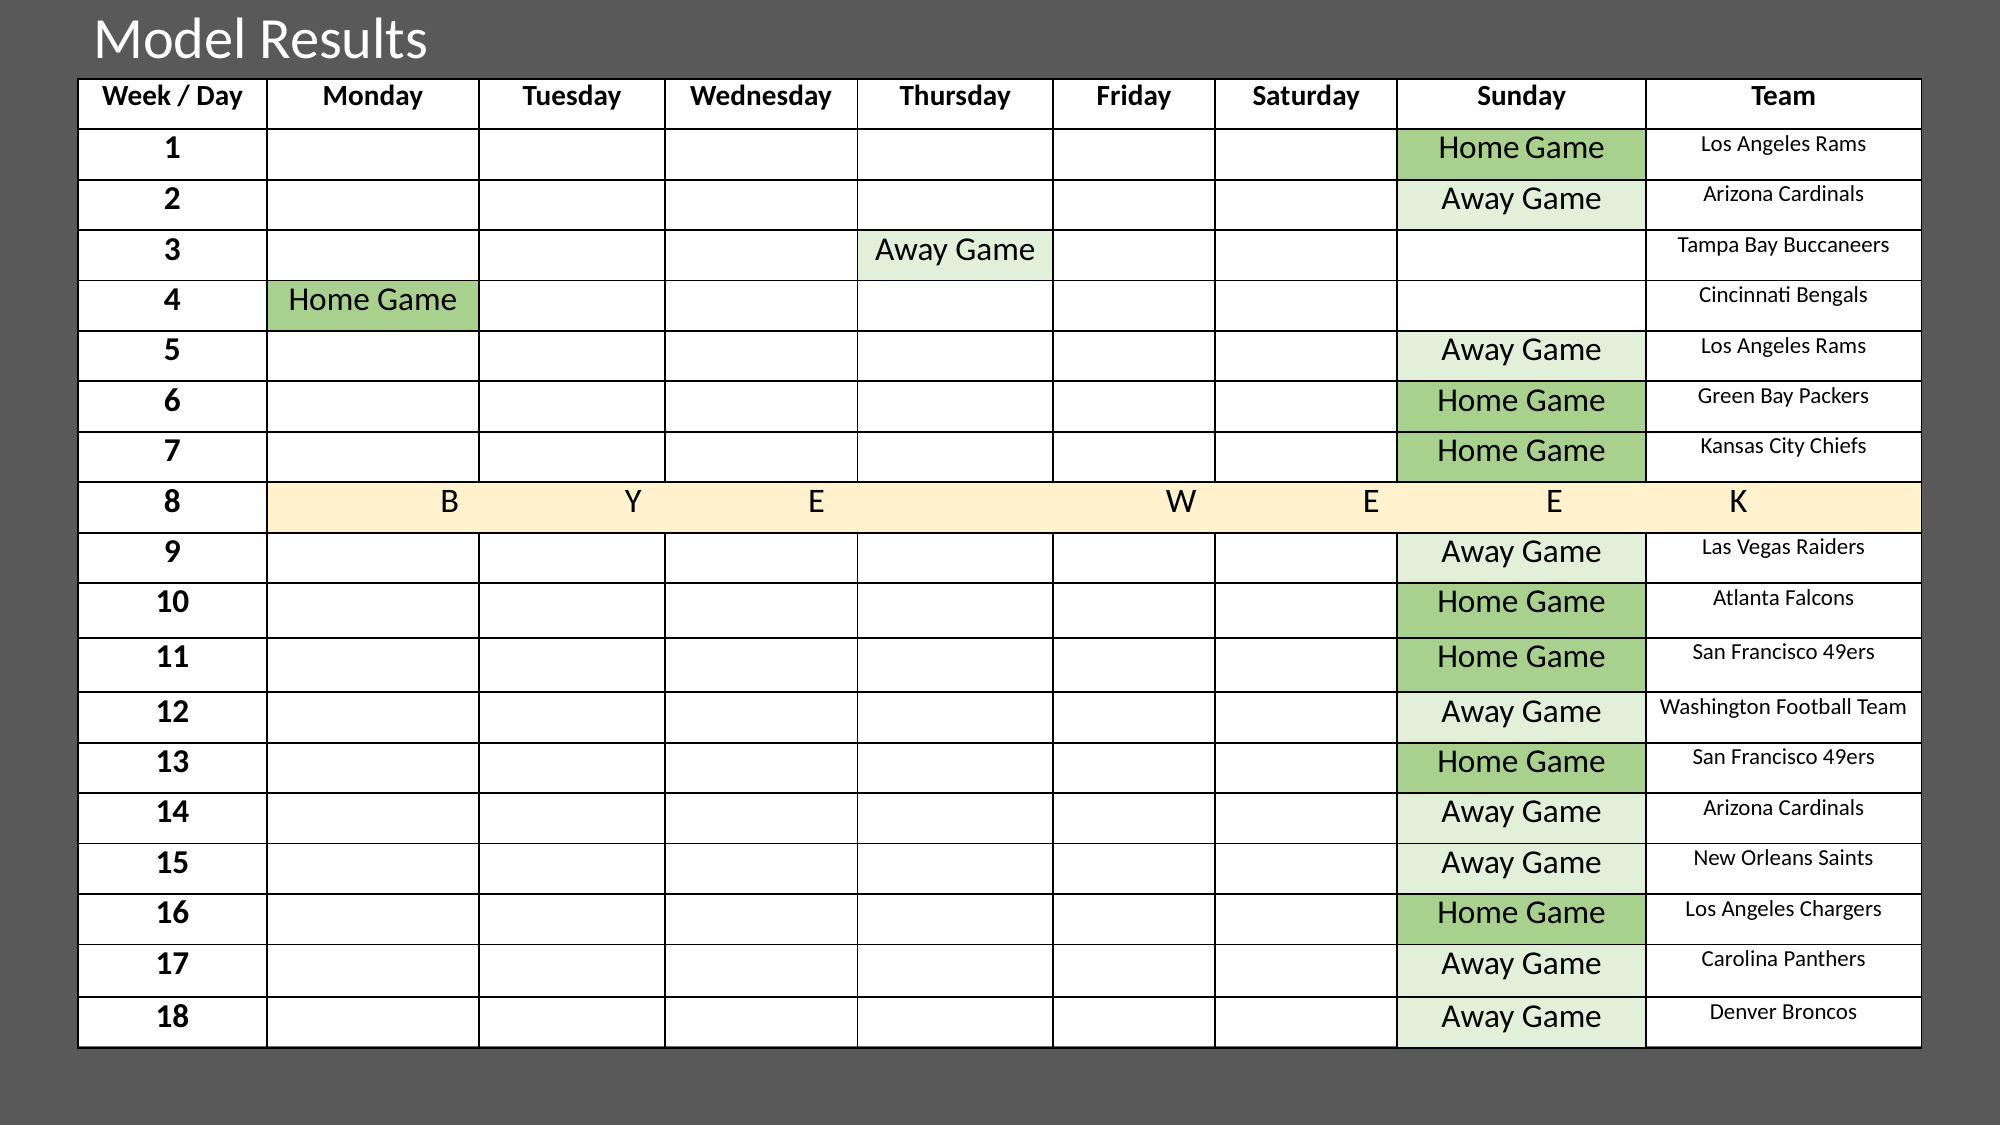

# Model Results

| Week / Day | Monday | Tuesday | Wednesday | Thursday | Friday | Saturday | Sunday | Team |
| --- | --- | --- | --- | --- | --- | --- | --- | --- |
| 1 |  |  |  |  |  |  | Home Game | Los Angeles Rams |
| 2 |  |  |  |  |  |  | Away Game | Arizona Cardinals |
| 3 |  |  |  | Away Game |  |  |  | Tampa Bay Buccaneers |
| 4 | Home Game |  |  |  |  |  |  | Cincinnati Bengals |
| 5 |  |  |  |  |  |  | Away Game | Los Angeles Rams |
| 6 |  |  |  |  |  |  | Home Game | Green Bay Packers |
| 7 |  |  |  |  |  |  | Home Game | Kansas City Chiefs |
| 8 | BYE WEEK |  |  |  |  |  |  |  |
| 9 |  |  |  |  |  |  | Away Game | Las Vegas Raiders |
| 10 |  |  |  |  |  |  | Home Game | Atlanta Falcons |
| 11 |  |  |  |  |  |  | Home Game | San Francisco 49ers |
| 12 |  |  |  |  |  |  | Away Game | Washington Football Team |
| 13 |  |  |  |  |  |  | Home Game | San Francisco 49ers |
| 14 |  |  |  |  |  |  | Away Game | Arizona Cardinals |
| 15 |  |  |  |  |  |  | Away Game | New Orleans Saints |
| 16 |  |  |  |  |  |  | Home Game | Los Angeles Chargers |
| 17 |  |  |  |  |  |  | Away Game | Carolina Panthers |
| 18 |  |  |  |  |  |  | Away Game | Denver Broncos |